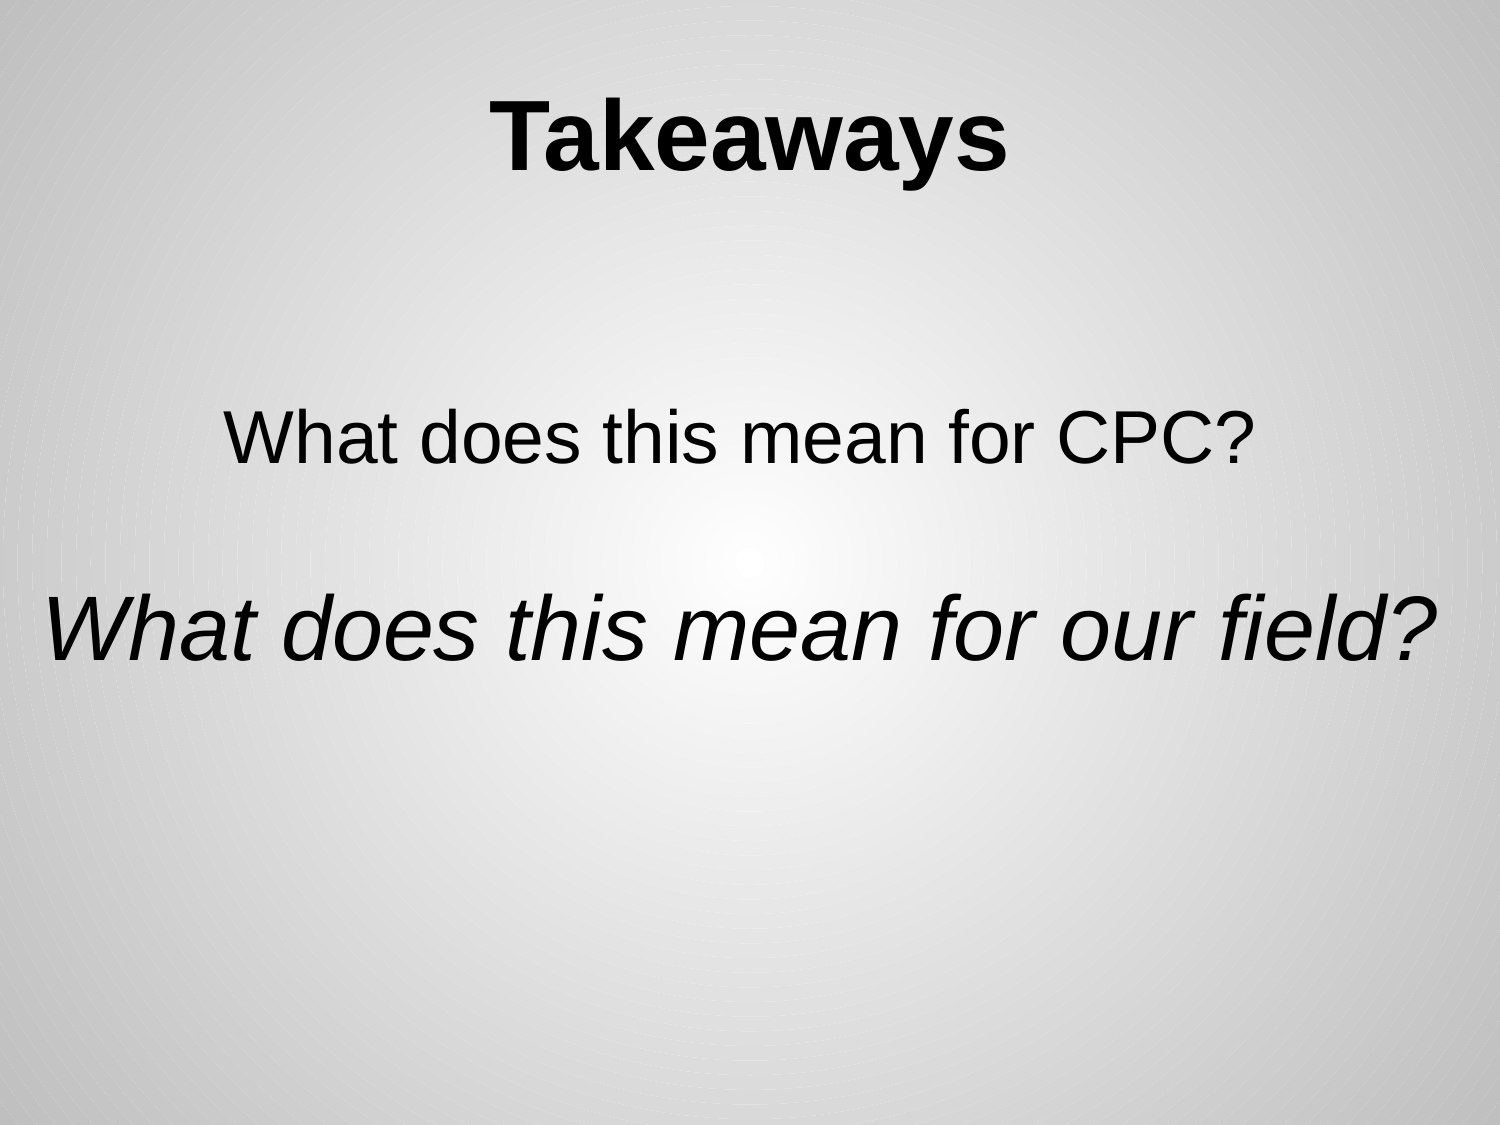

Takeaways

What does this mean for CPC?

What does this mean for our field?